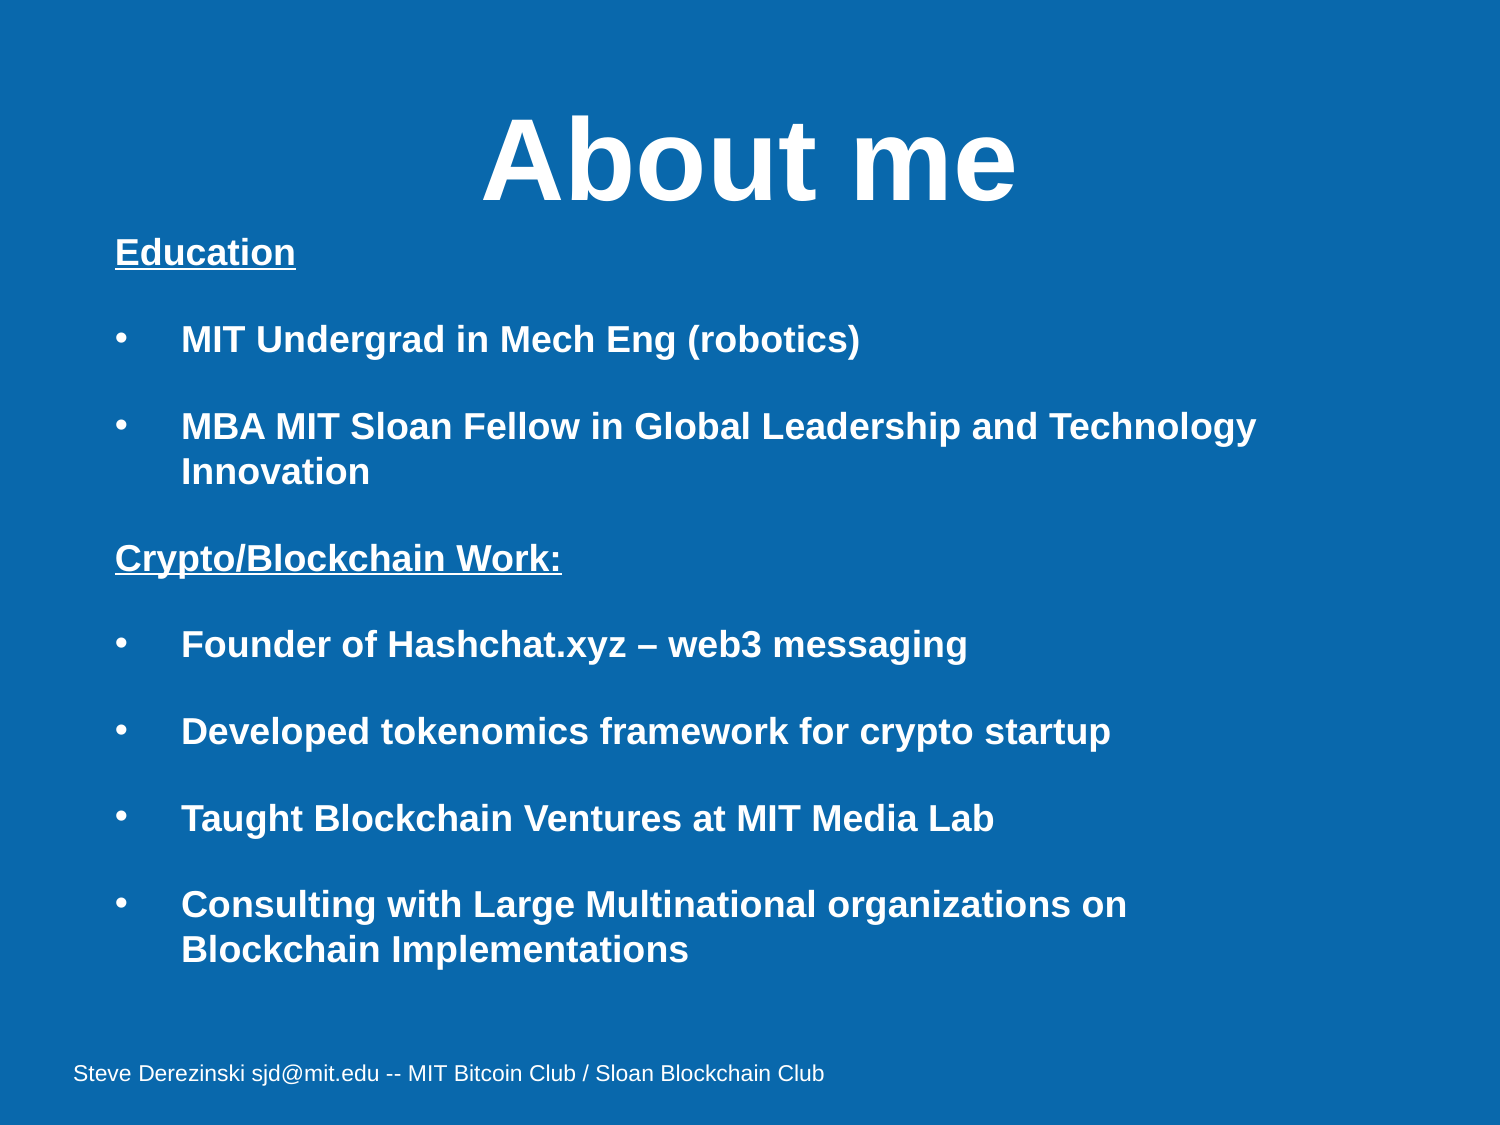

# About me
Education
MIT Undergrad in Mech Eng (robotics)
MBA MIT Sloan Fellow in Global Leadership and Technology Innovation
Crypto/Blockchain Work:
Founder of Hashchat.xyz – web3 messaging
Developed tokenomics framework for crypto startup
Taught Blockchain Ventures at MIT Media Lab
Consulting with Large Multinational organizations on Blockchain Implementations
Steve Derezinski sjd@mit.edu -- MIT Bitcoin Club / Sloan Blockchain Club